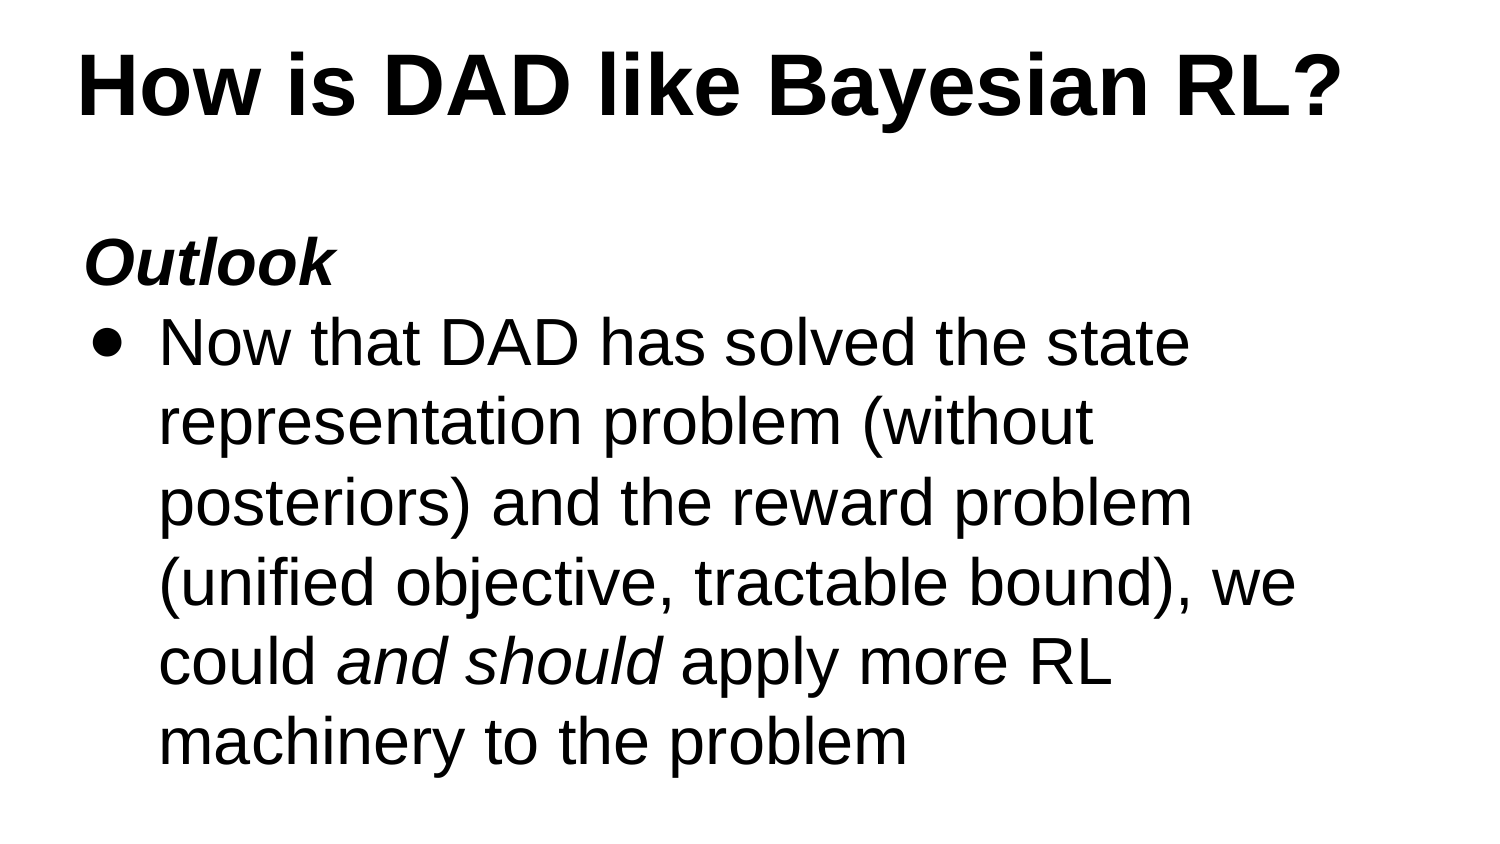

How is DAD like Bayesian RL?
Outlook
Now that DAD has solved the state representation problem (without posteriors) and the reward problem (unified objective, tractable bound), we could and should apply more RL machinery to the problem